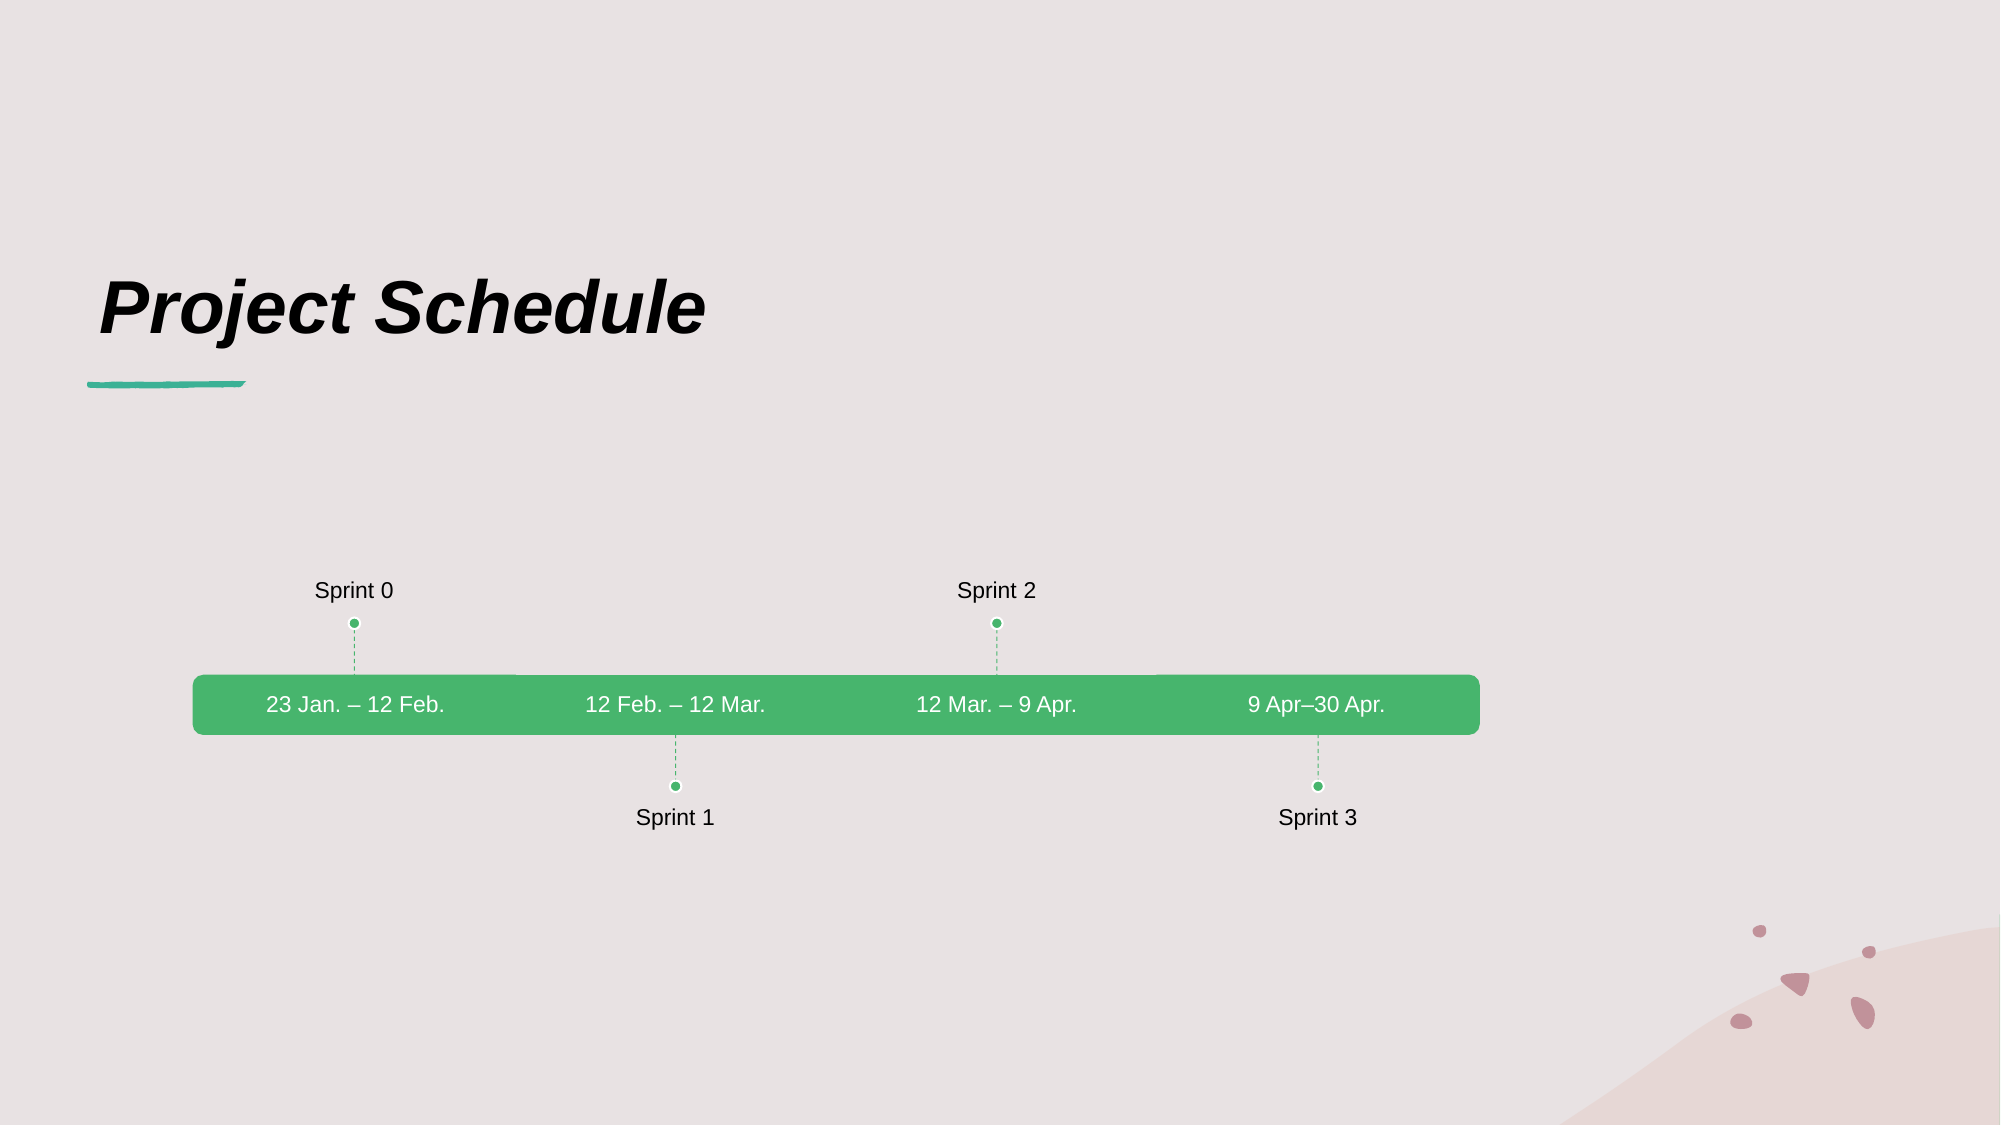

# Project Schedule

23 Jan. – 12 Feb.
Sprint 0
12 Feb. – 12 Mar.
Sprint 1
12 Mar. – 9 Apr.
Sprint 2
9 Apr–30 Apr.
Sprint 3